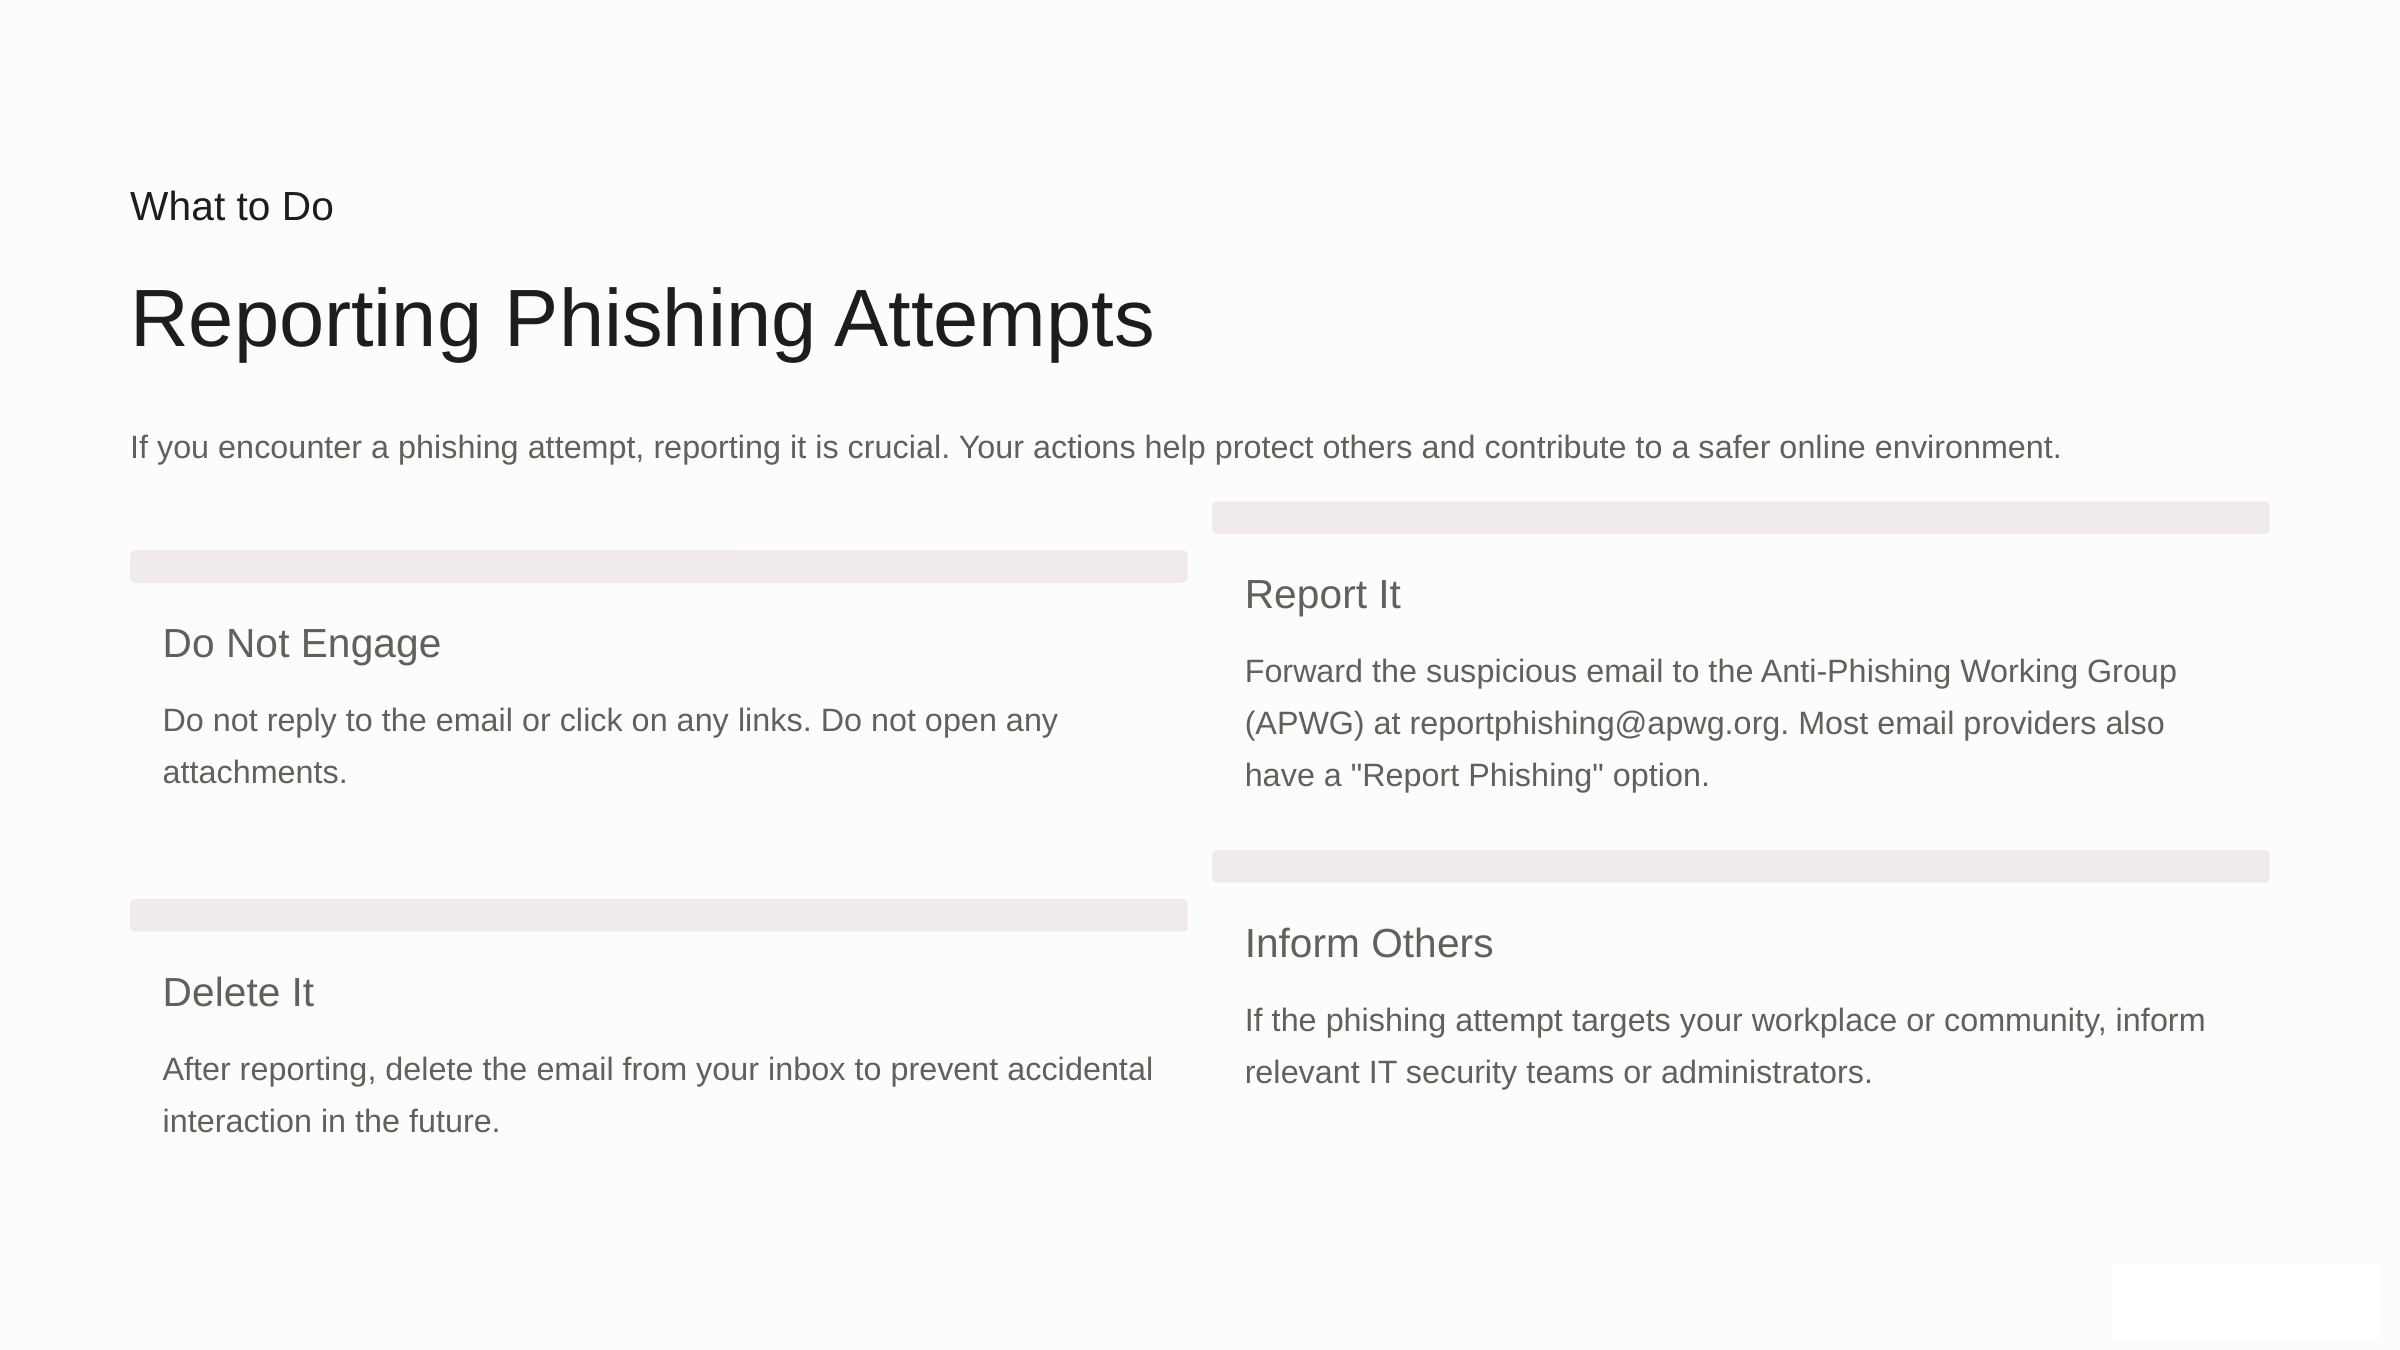

What to Do
Reporting Phishing Attempts
If you encounter a phishing attempt, reporting it is crucial. Your actions help protect others and contribute to a safer online environment.

Report It
Do Not Engage
Forward the suspicious email to the Anti-Phishing Working Group (APWG) at reportphishing@apwg.org. Most email providers also have a "Report Phishing" option.
Do not reply to the email or click on any links. Do not open any attachments.

Inform Others
Delete It
If the phishing attempt targets your workplace or community, inform relevant IT security teams or administrators.
After reporting, delete the email from your inbox to prevent accidental interaction in the future.